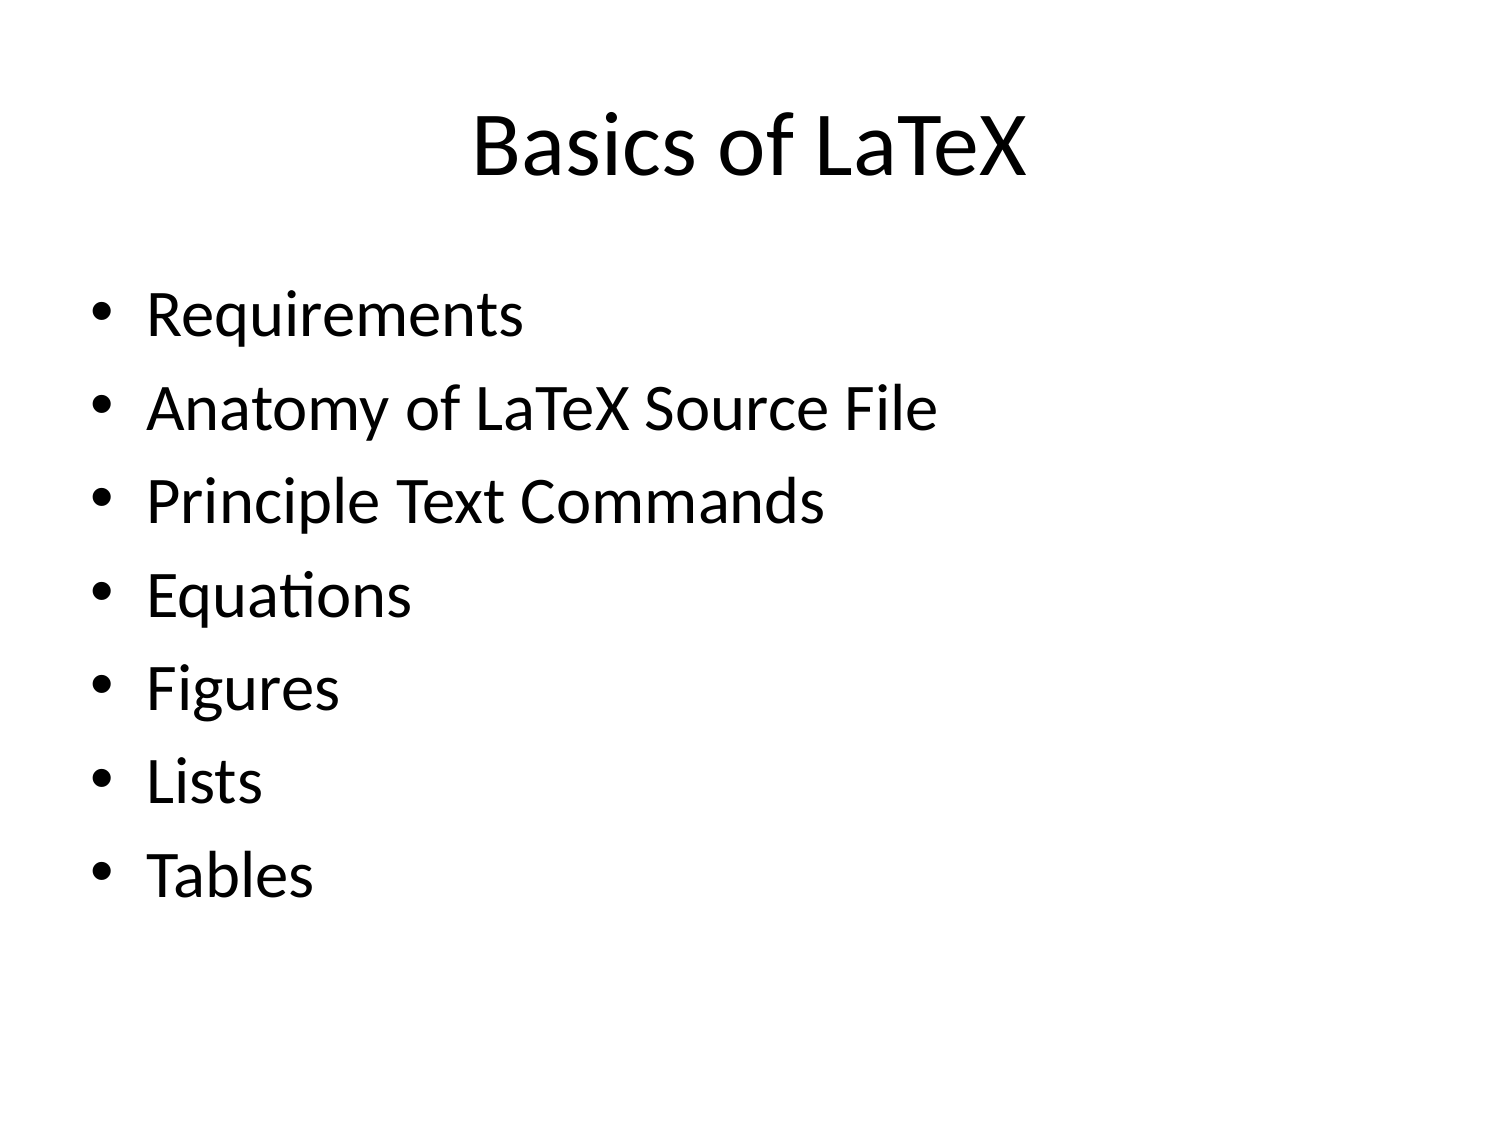

# Basics of LaTeX
Requirements
Anatomy of LaTeX Source File
Principle Text Commands
Equations
Figures
Lists
Tables